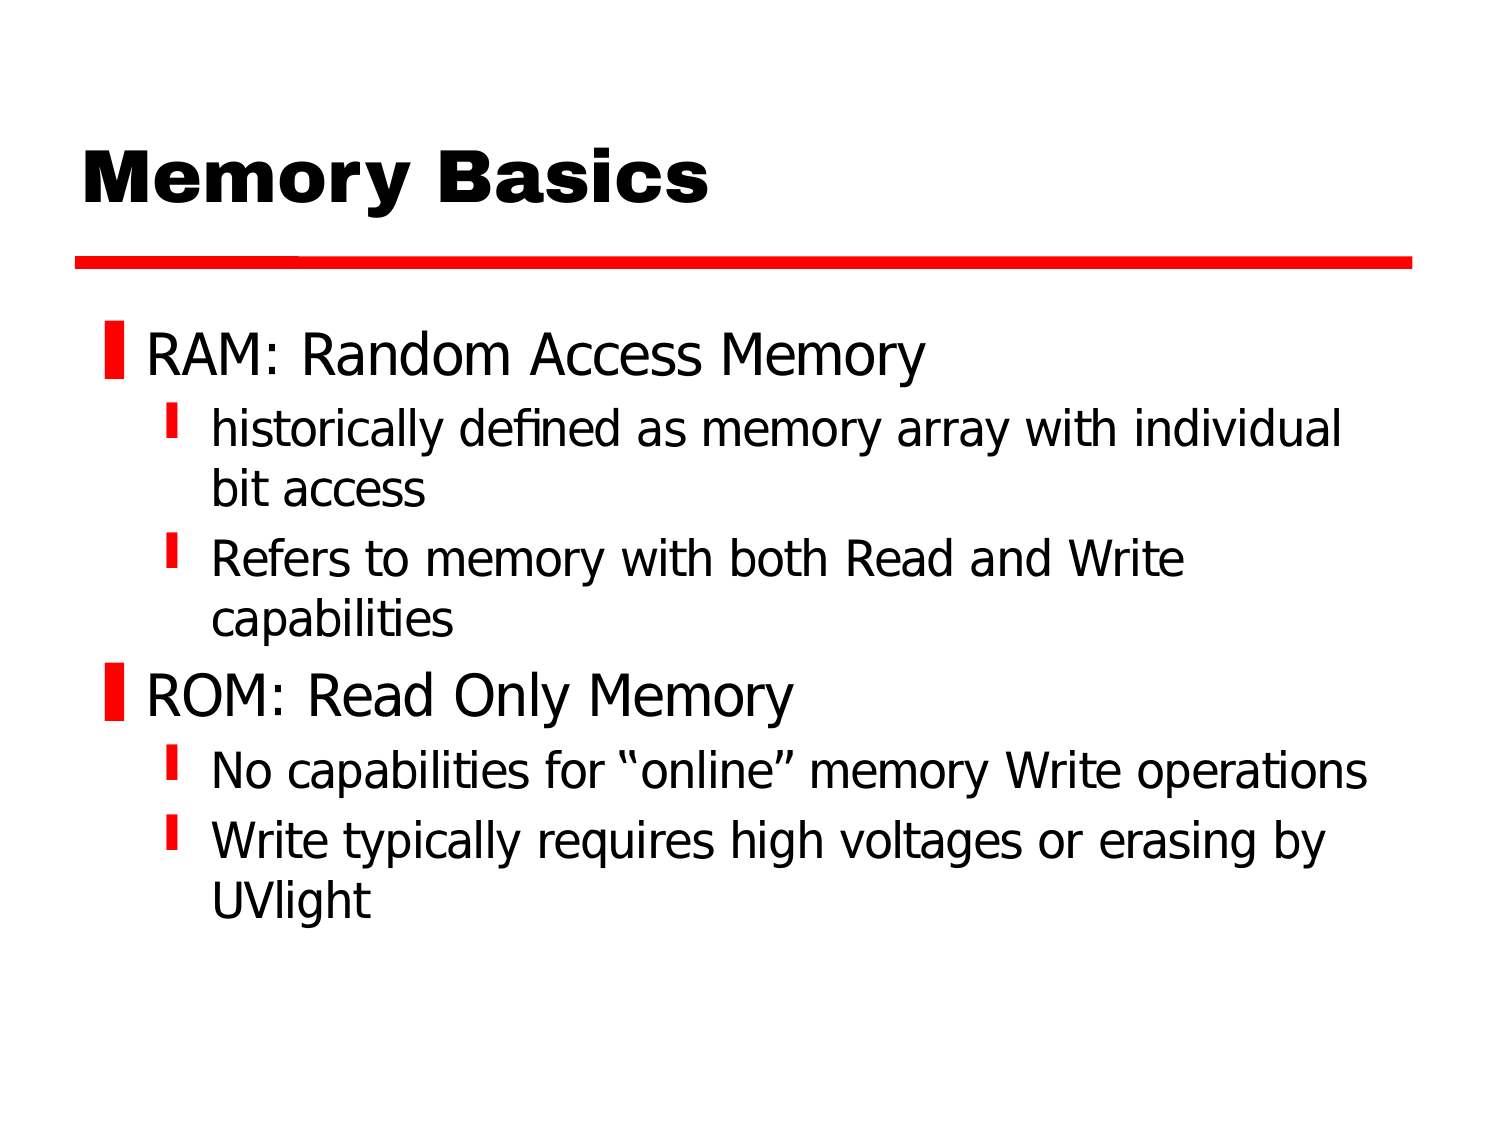

# Memory Basics
RAM: Random Access Memory
historically defined as memory array with individual bit access
Refers to memory with both Read and Write capabilities
ROM: Read Only Memory
No capabilities for “online” memory Write operations
Write typically requires high voltages or erasing by UVlight